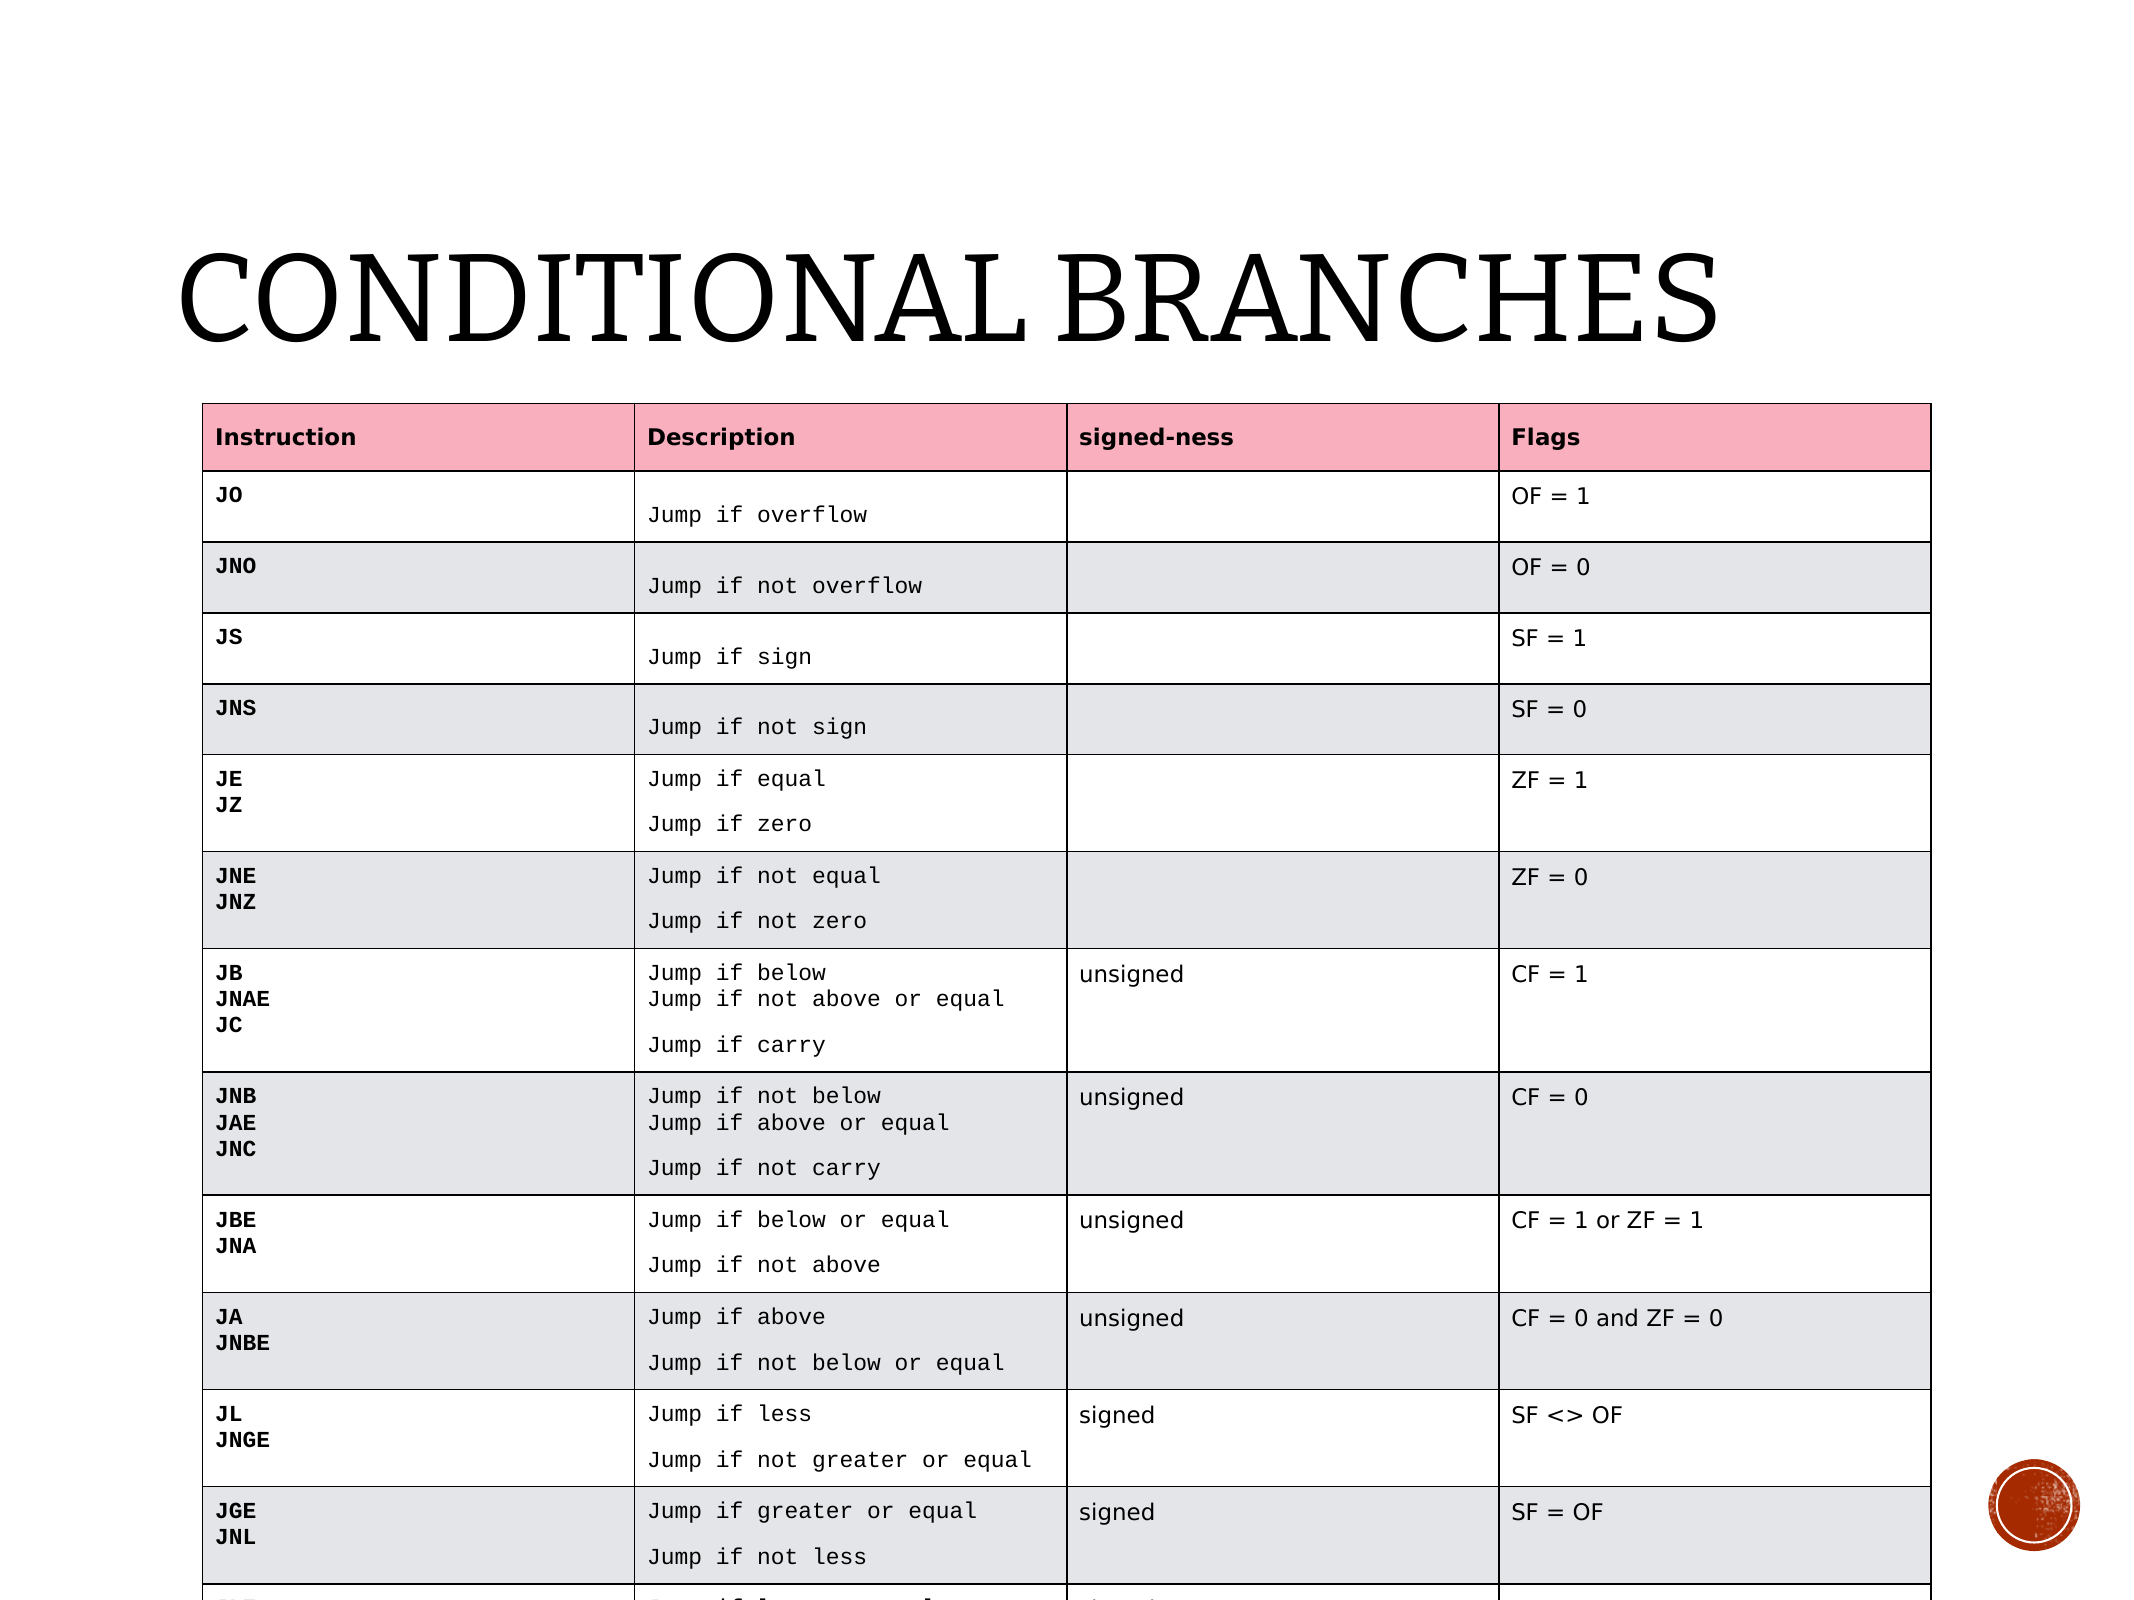

# Conditional Branches
| Instruction | Description | signed-ness | Flags |
| --- | --- | --- | --- |
| JO | Jump if overflow |  | OF = 1 |
| JNO | Jump if not overflow |  | OF = 0 |
| JS | Jump if sign |  | SF = 1 |
| JNS | Jump if not sign |  | SF = 0 |
| JE JZ | Jump if equal Jump if zero |  | ZF = 1 |
| JNE JNZ | Jump if not equal Jump if not zero |  | ZF = 0 |
| JB JNAE JC | Jump if below Jump if not above or equal Jump if carry | unsigned | CF = 1 |
| JNB JAE JNC | Jump if not below Jump if above or equal Jump if not carry | unsigned | CF = 0 |
| JBE JNA | Jump if below or equal Jump if not above | unsigned | CF = 1 or ZF = 1 |
| JA JNBE | Jump if above Jump if not below or equal | unsigned | CF = 0 and ZF = 0 |
| JL JNGE | Jump if less Jump if not greater or equal | signed | SF <> OF |
| JGE JNL | Jump if greater or equal Jump if not less | signed | SF = OF |
| JLE JNG | Jump if less or equal Jump if not greater | signed | ZF = 1 or SF <> OF |
| JG JNLE | Jump if greater Jump if not less or equal | signed | ZF = 0 and SF = OF |
| JP JPE | Jump if parity Jump if parity even |  | PF = 1 |
| JNP JPO | Jump if not parity Jump if parity odd |  | PF = 0 |
| JCXZ JECXZ | Jump if %CX register is 0 Jump if %ECX register is 0 |  | %CX = 0 %ECX = 0 |